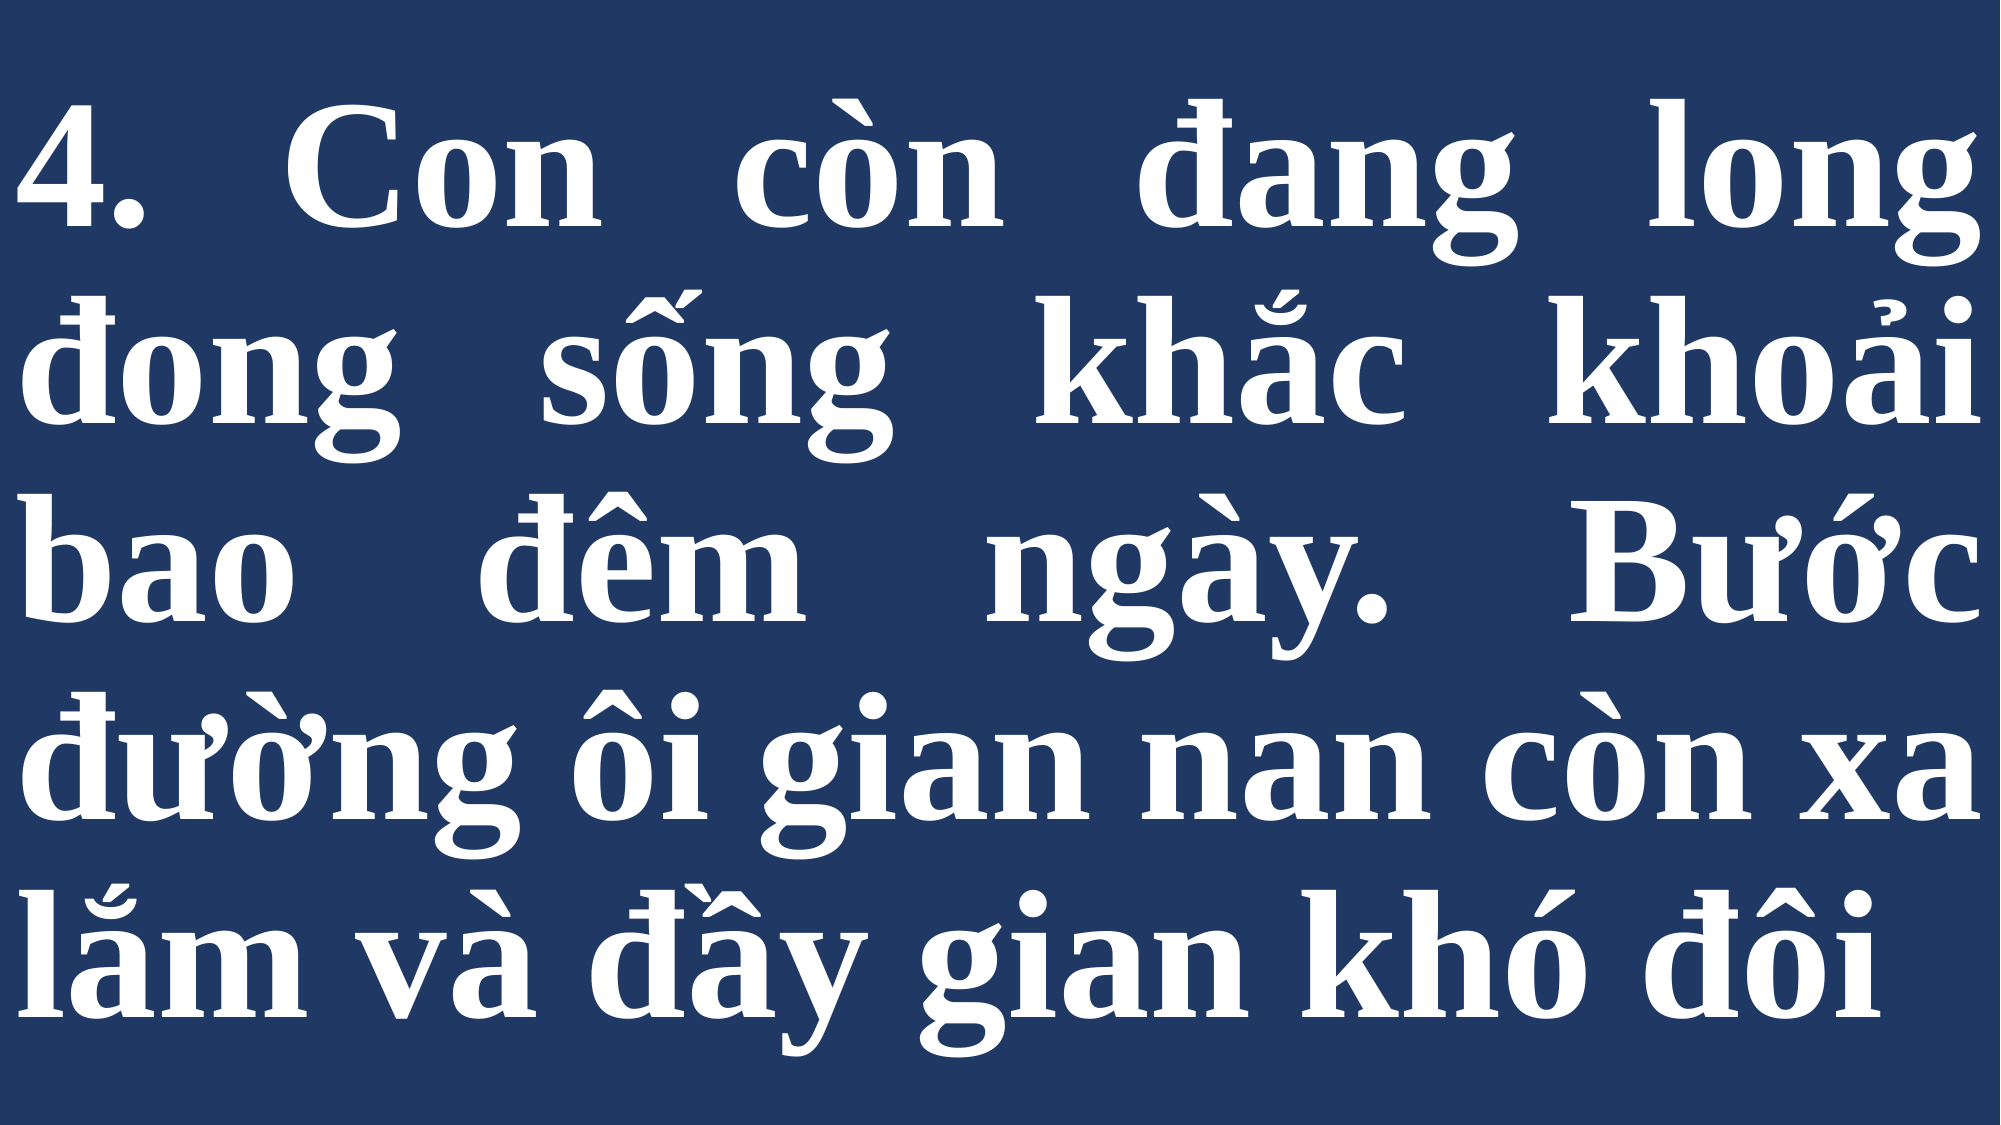

# 4. Con còn đang long đong sống khắc khoải bao đêm ngày. Bước đường ôi gian nan còn xa lắm và đầy gian khó đôi